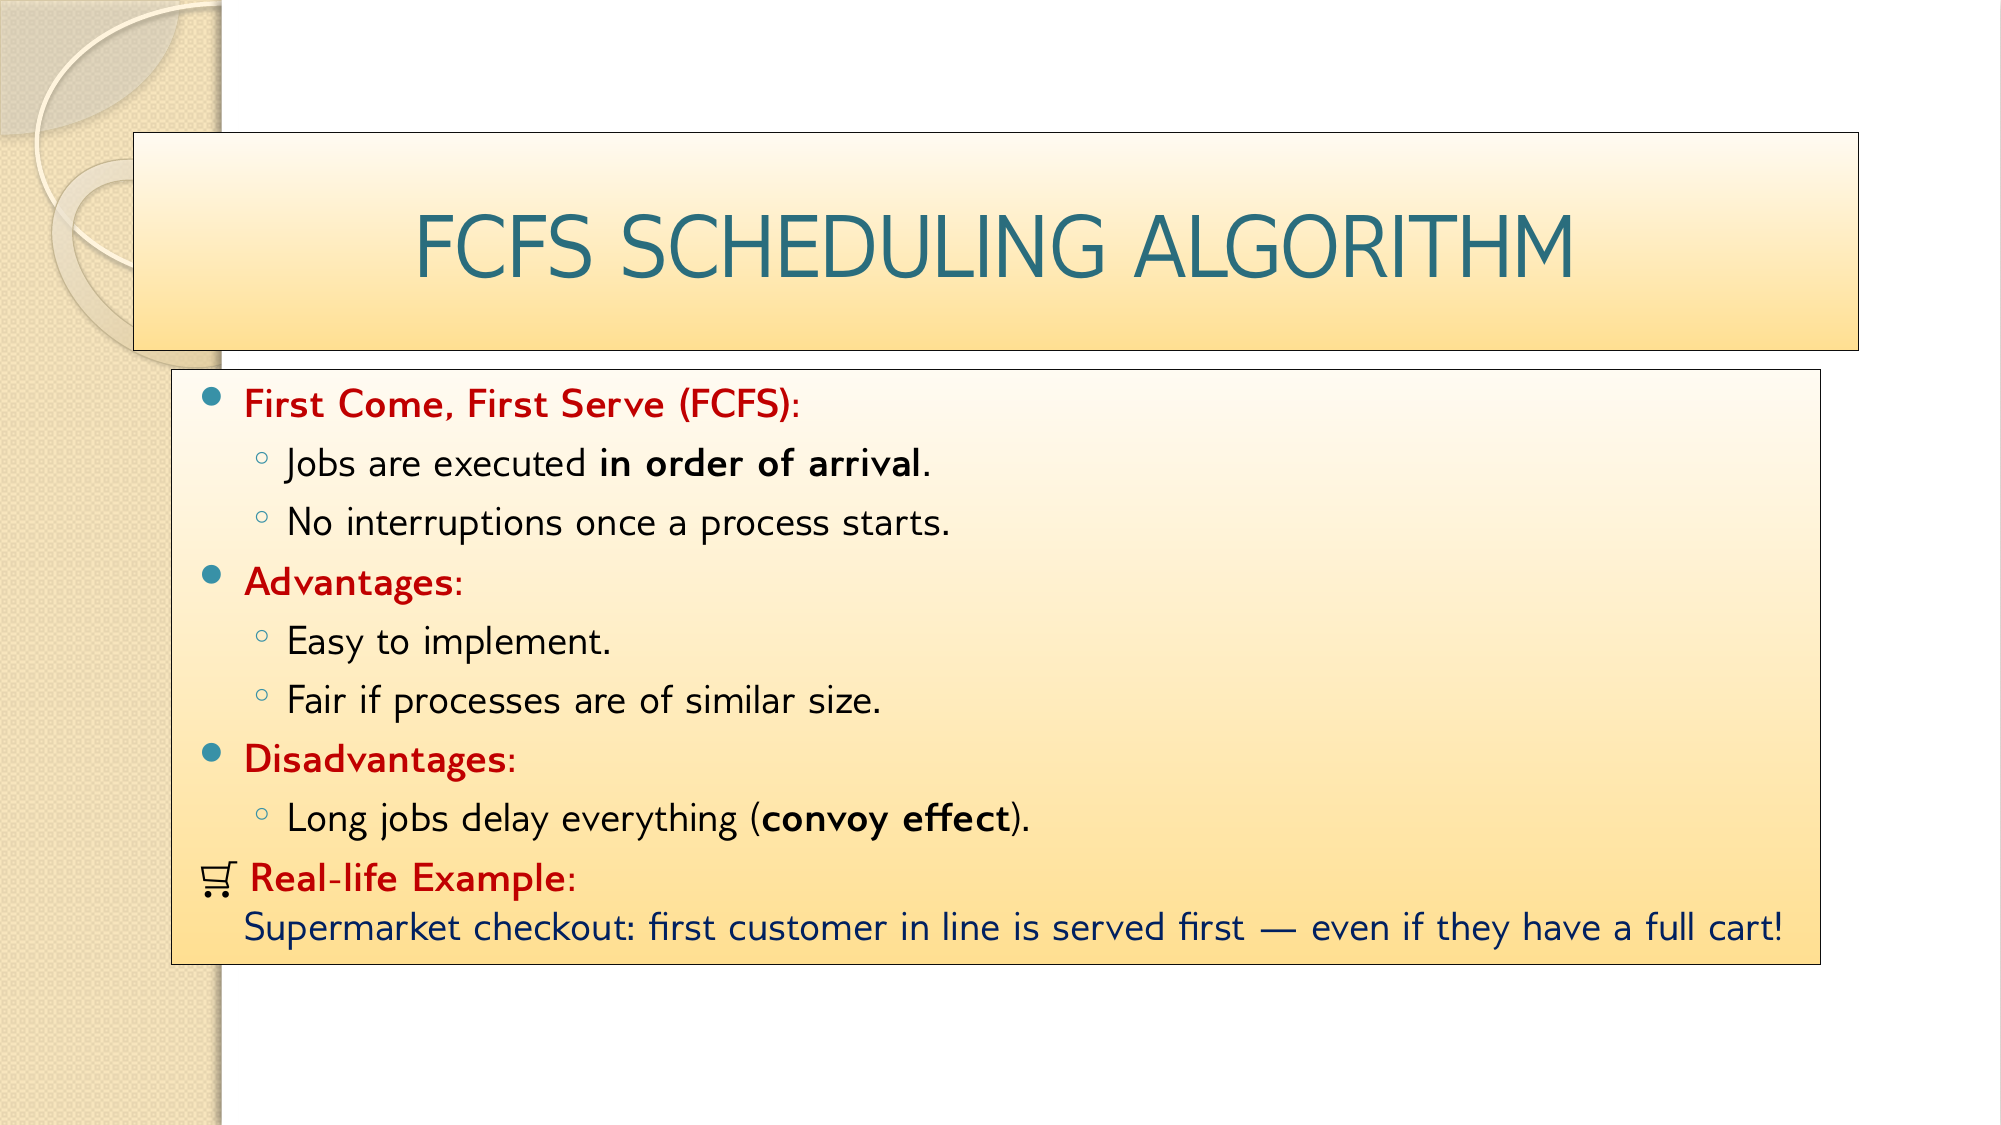

# FCFS SCHEDULING ALGORITHM
First Come, First Serve (FCFS):
Jobs are executed in order of arrival.
No interruptions once a process starts.
Advantages:
Easy to implement.
Fair if processes are of similar size.
Disadvantages:
Long jobs delay everything (convoy effect).
🛒 Real-life Example:
Supermarket checkout: first customer in line is served first — even if they have a full cart!